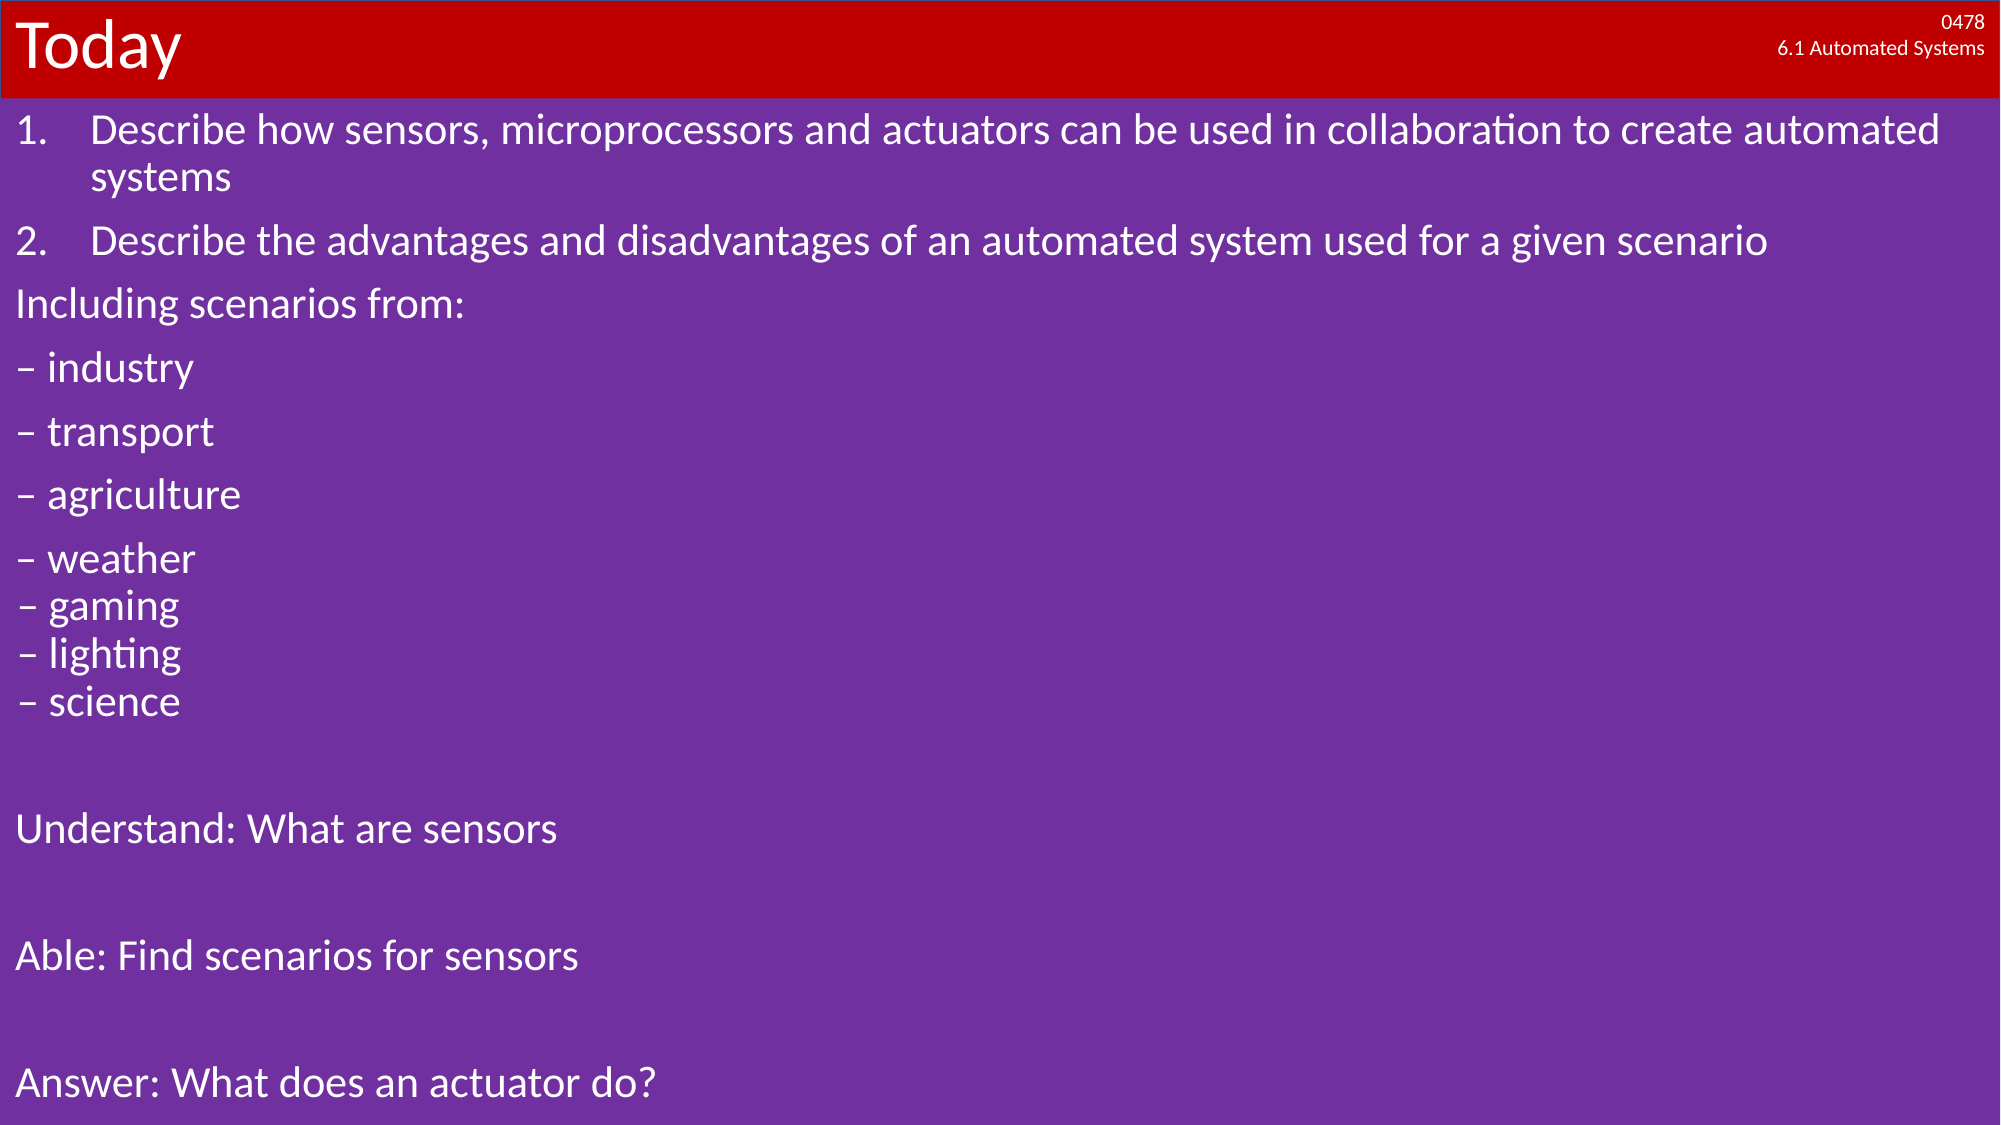

# Today
Describe how sensors, microprocessors and actuators can be used in collaboration to create automated systems
Describe the advantages and disadvantages of an automated system used for a given scenario
Including scenarios from:
– industry
– transport
– agriculture
– weather
– gaming
– lighting
– science

Understand: What are sensors

Able: Find scenarios for sensors

Answer: What does an actuator do?